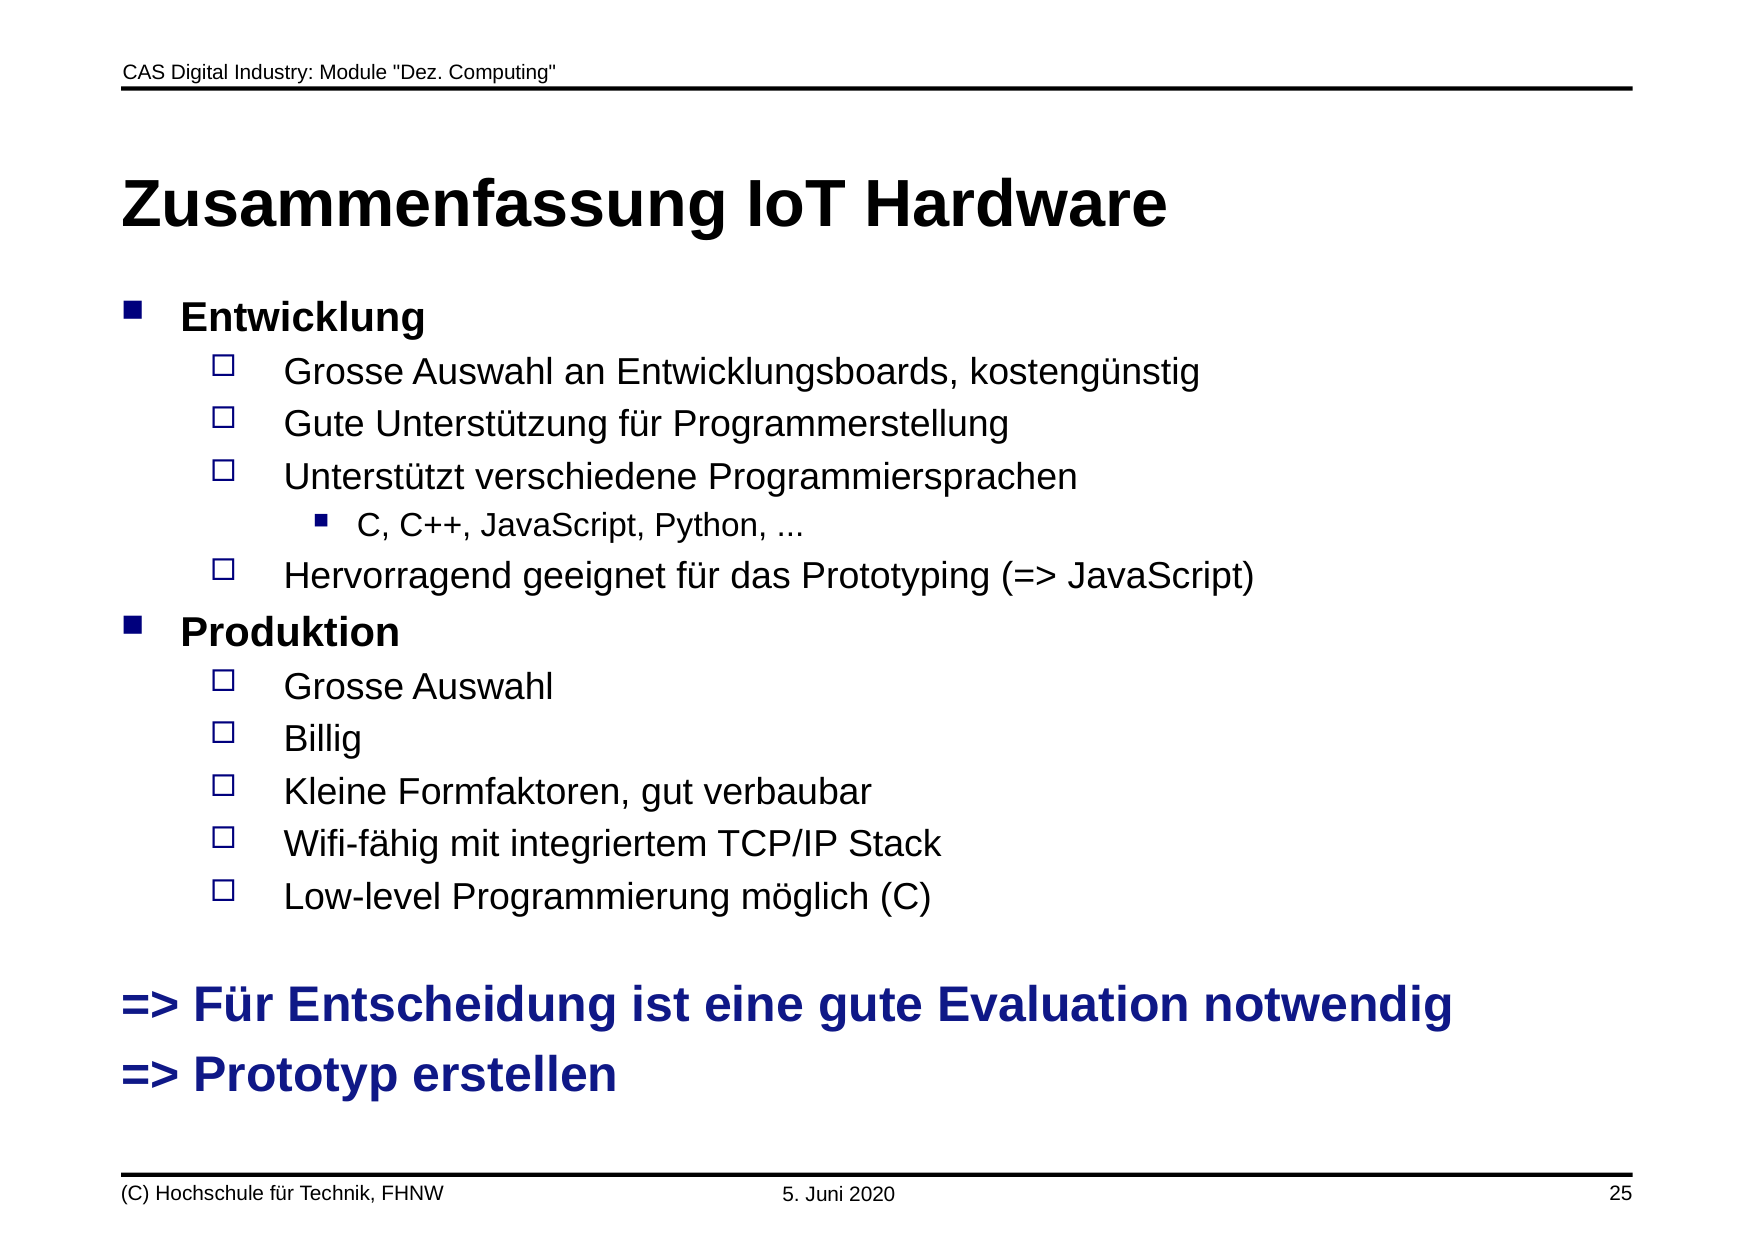

# Zusammenfassung IoT Hardware
Entwicklung
Grosse Auswahl an Entwicklungsboards, kostengünstig
Gute Unterstützung für Programmerstellung
Unterstützt verschiedene Programmiersprachen
C, C++, JavaScript, Python, ...
Hervorragend geeignet für das Prototyping (=> JavaScript)
Produktion
Grosse Auswahl
Billig
Kleine Formfaktoren, gut verbaubar
Wifi-fähig mit integriertem TCP/IP Stack
Low-level Programmierung möglich (C)
=> Für Entscheidung ist eine gute Evaluation notwendig
=> Prototyp erstellen
(C) Hochschule für Technik, FHNW
5. Juni 2020
25